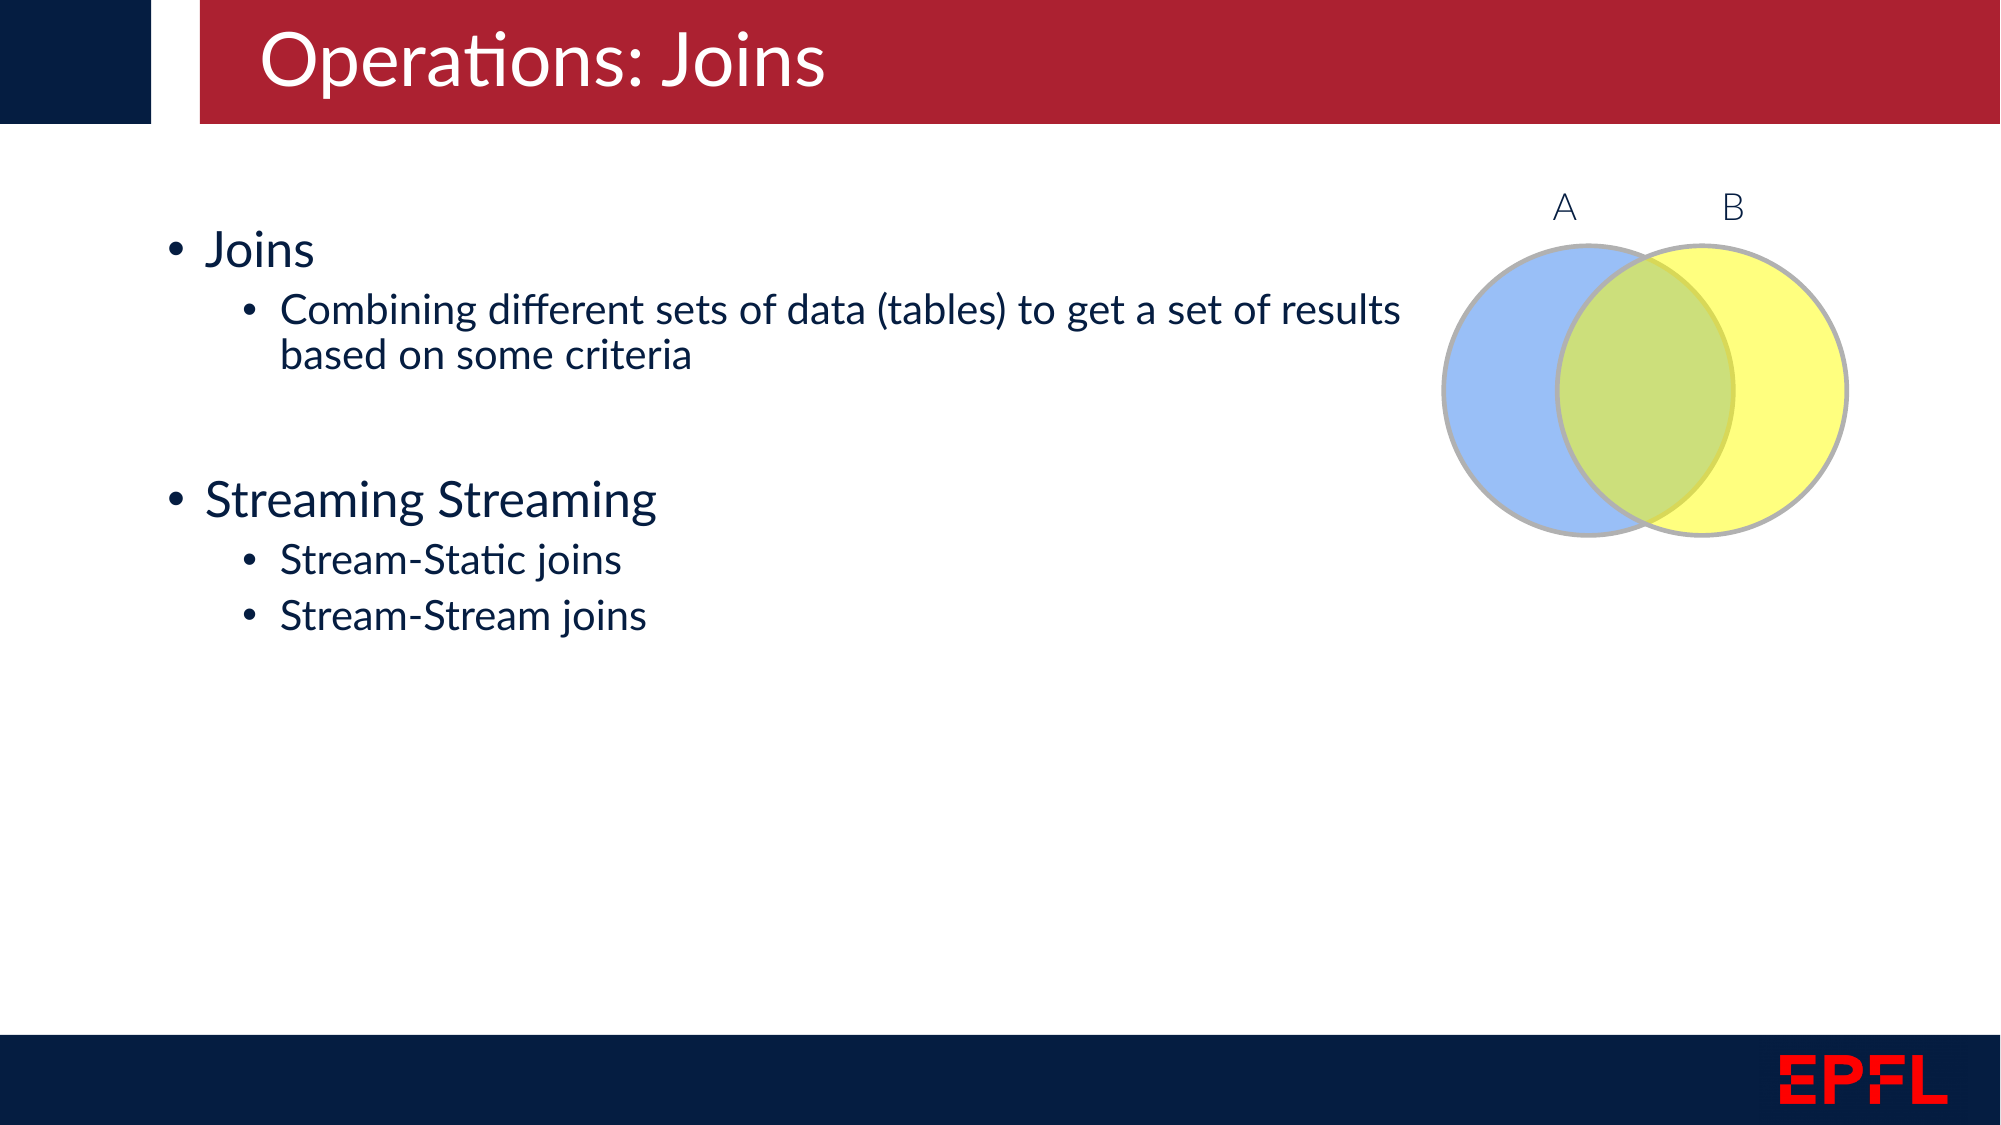

# Operations: Joins
A
B
Joins
Combining different sets of data (tables) to get a set of results
based on some criteria

Streaming Streaming
Stream-Static joins
Stream-Stream joins